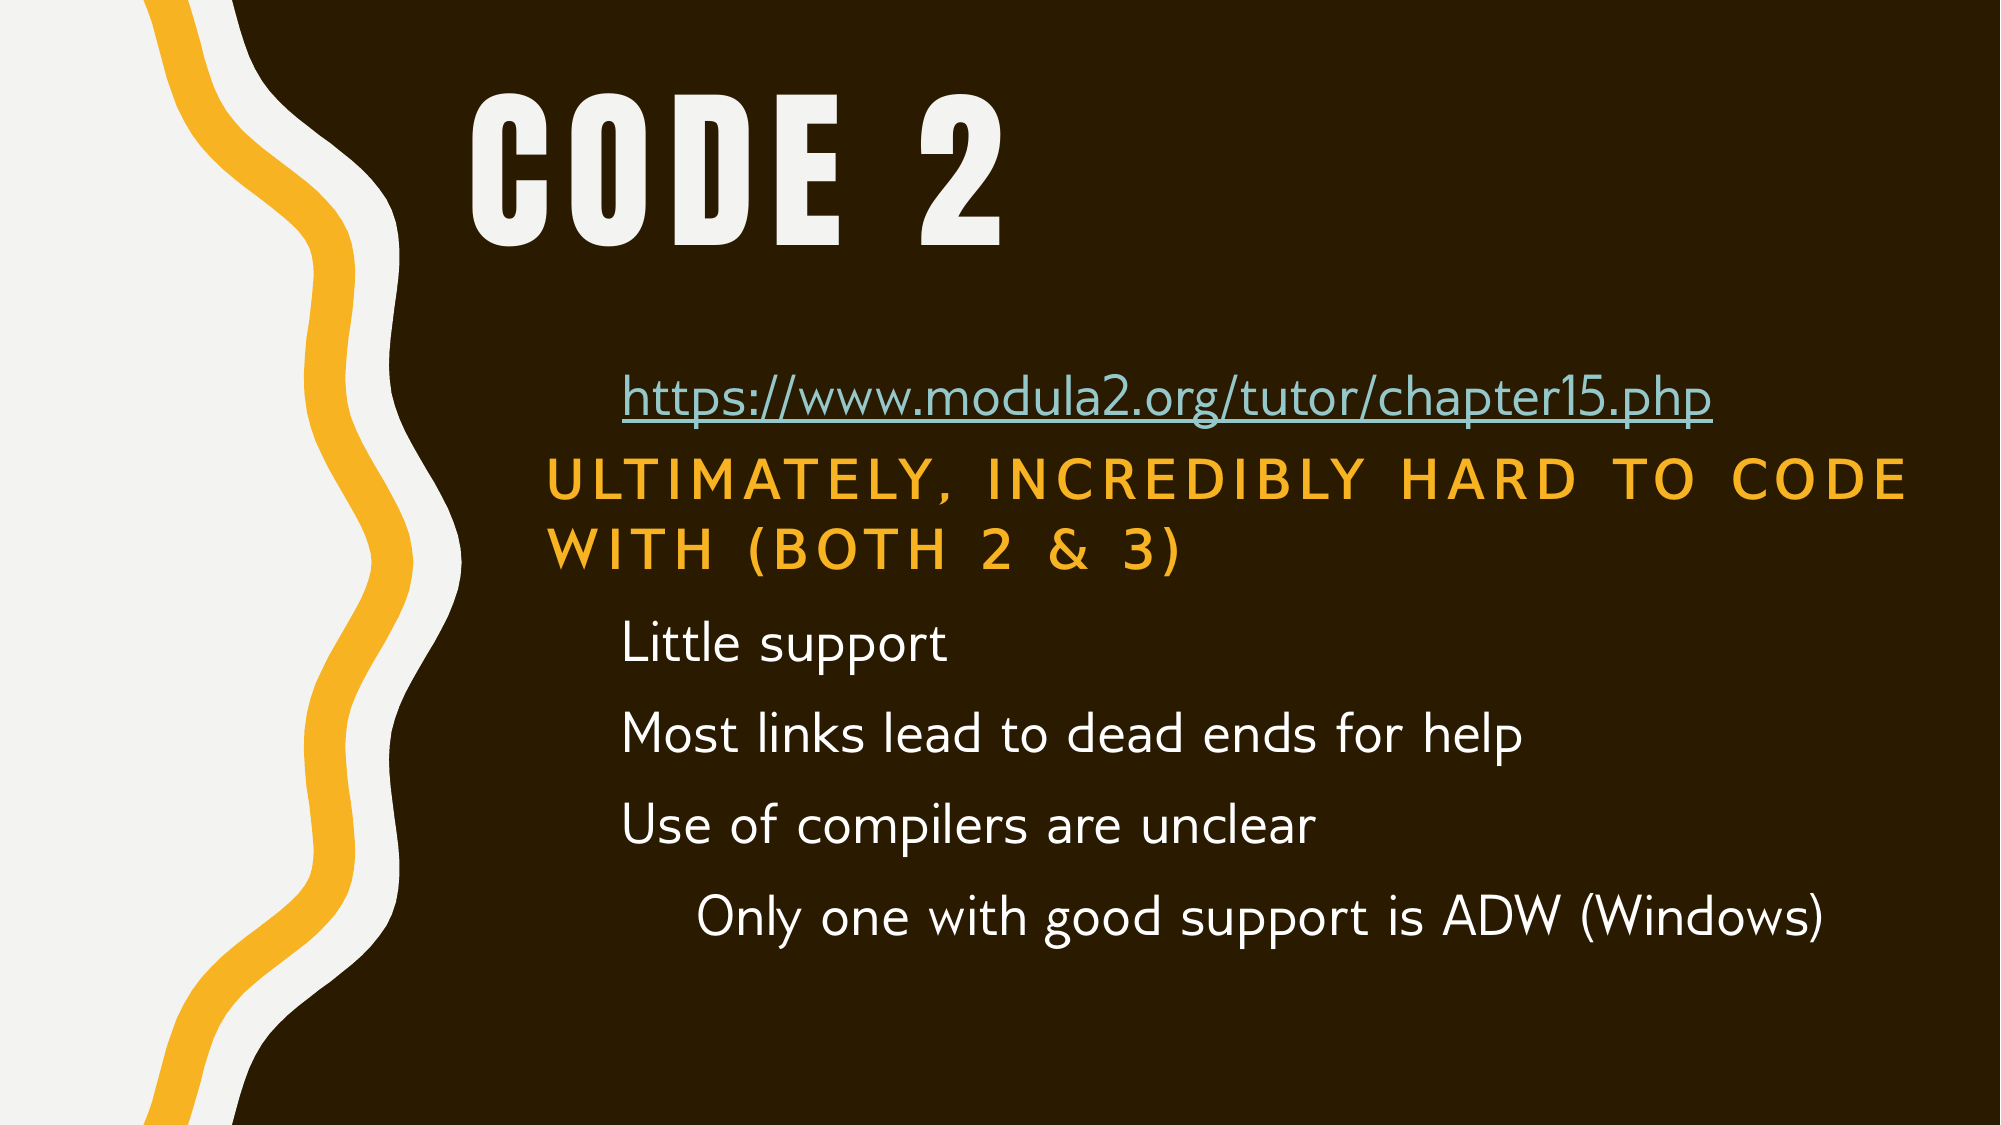

# Code 2
https://www.modula2.org/tutor/chapter15.php
Ultimately, incredibly hard to code with (both 2 & 3)
Little support
Most links lead to dead ends for help
Use of compilers are unclear
Only one with good support is ADW (Windows)